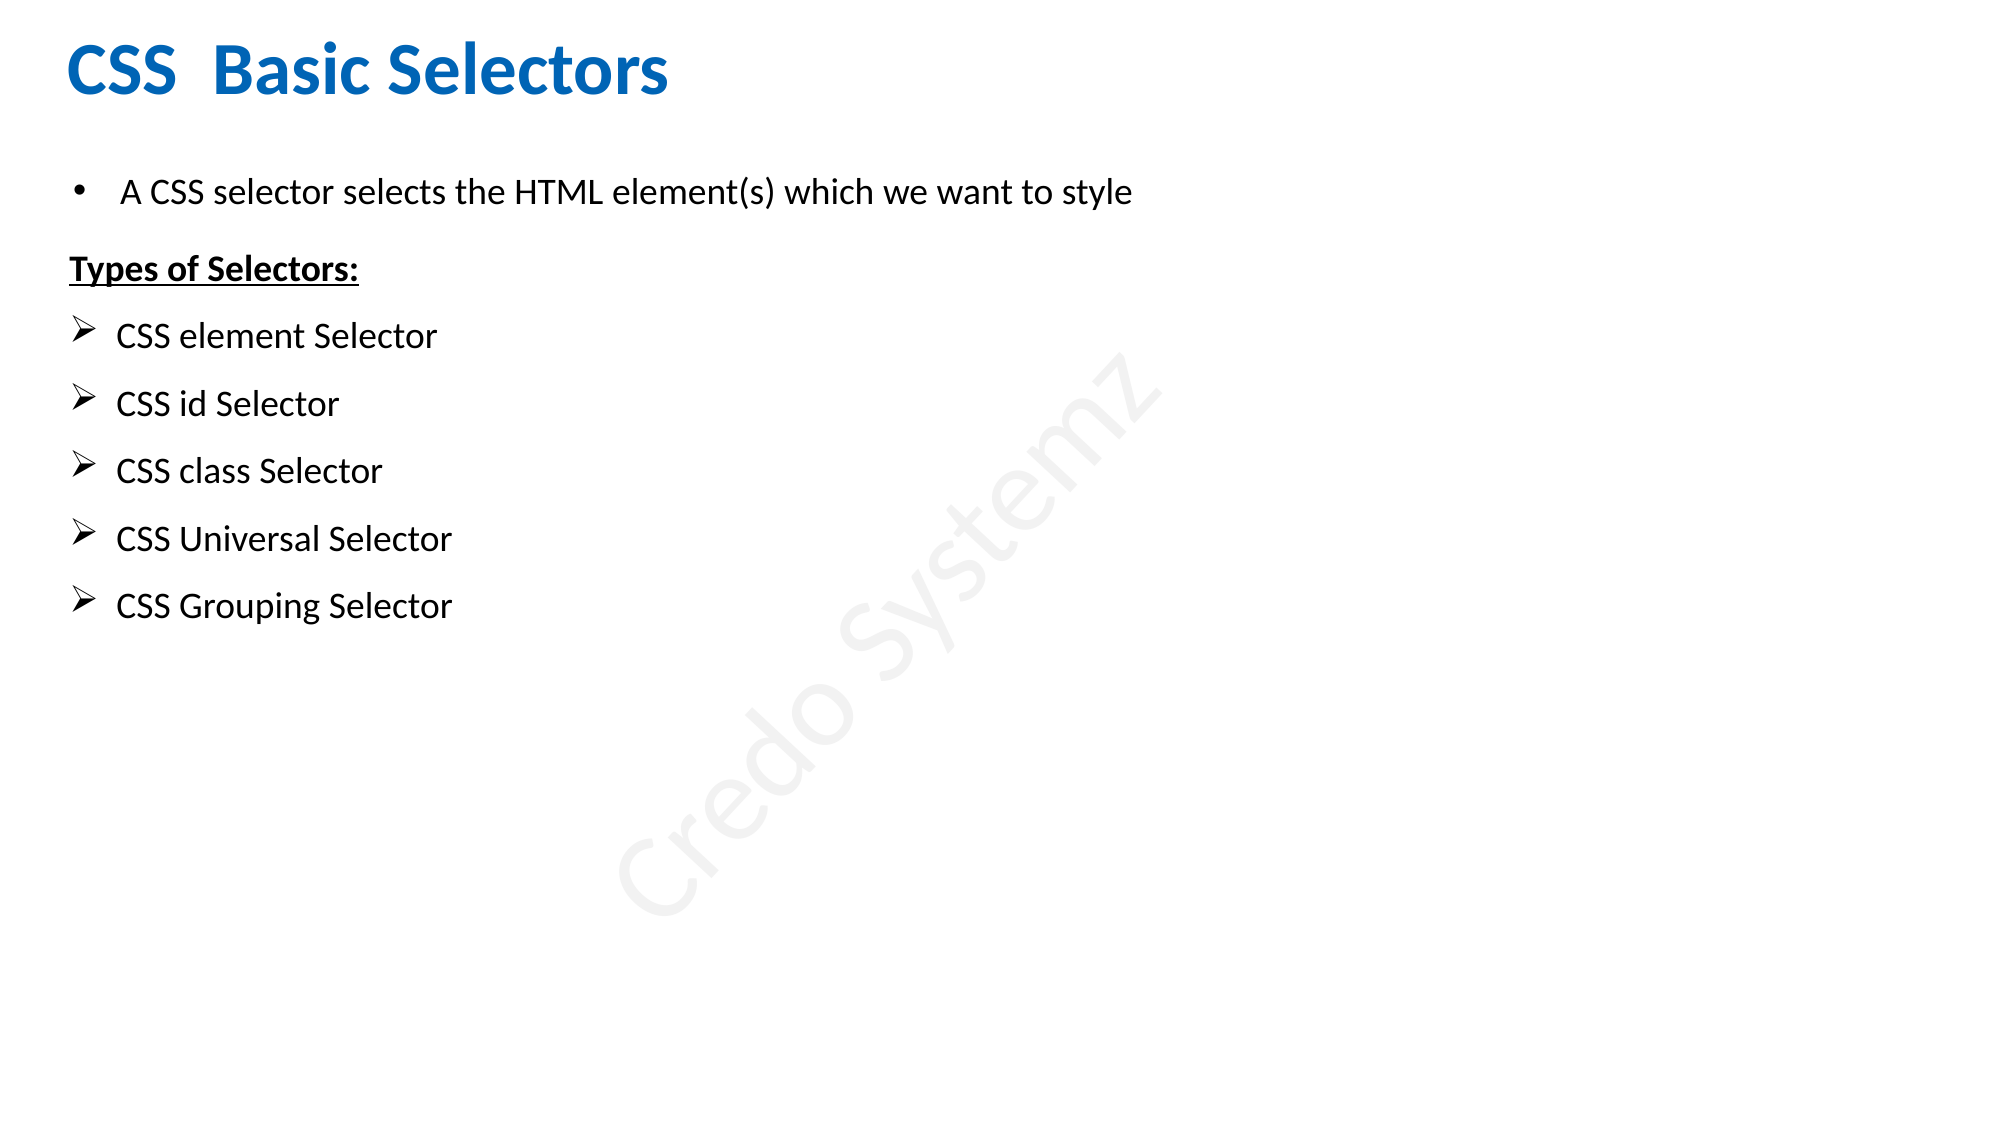

CSS  Basic Selectors
A CSS selector selects the HTML element(s) which we want to style

Types of Selectors:
CSS element Selector
CSS id Selector
CSS class Selector
CSS Universal Selector
CSS Grouping Selector